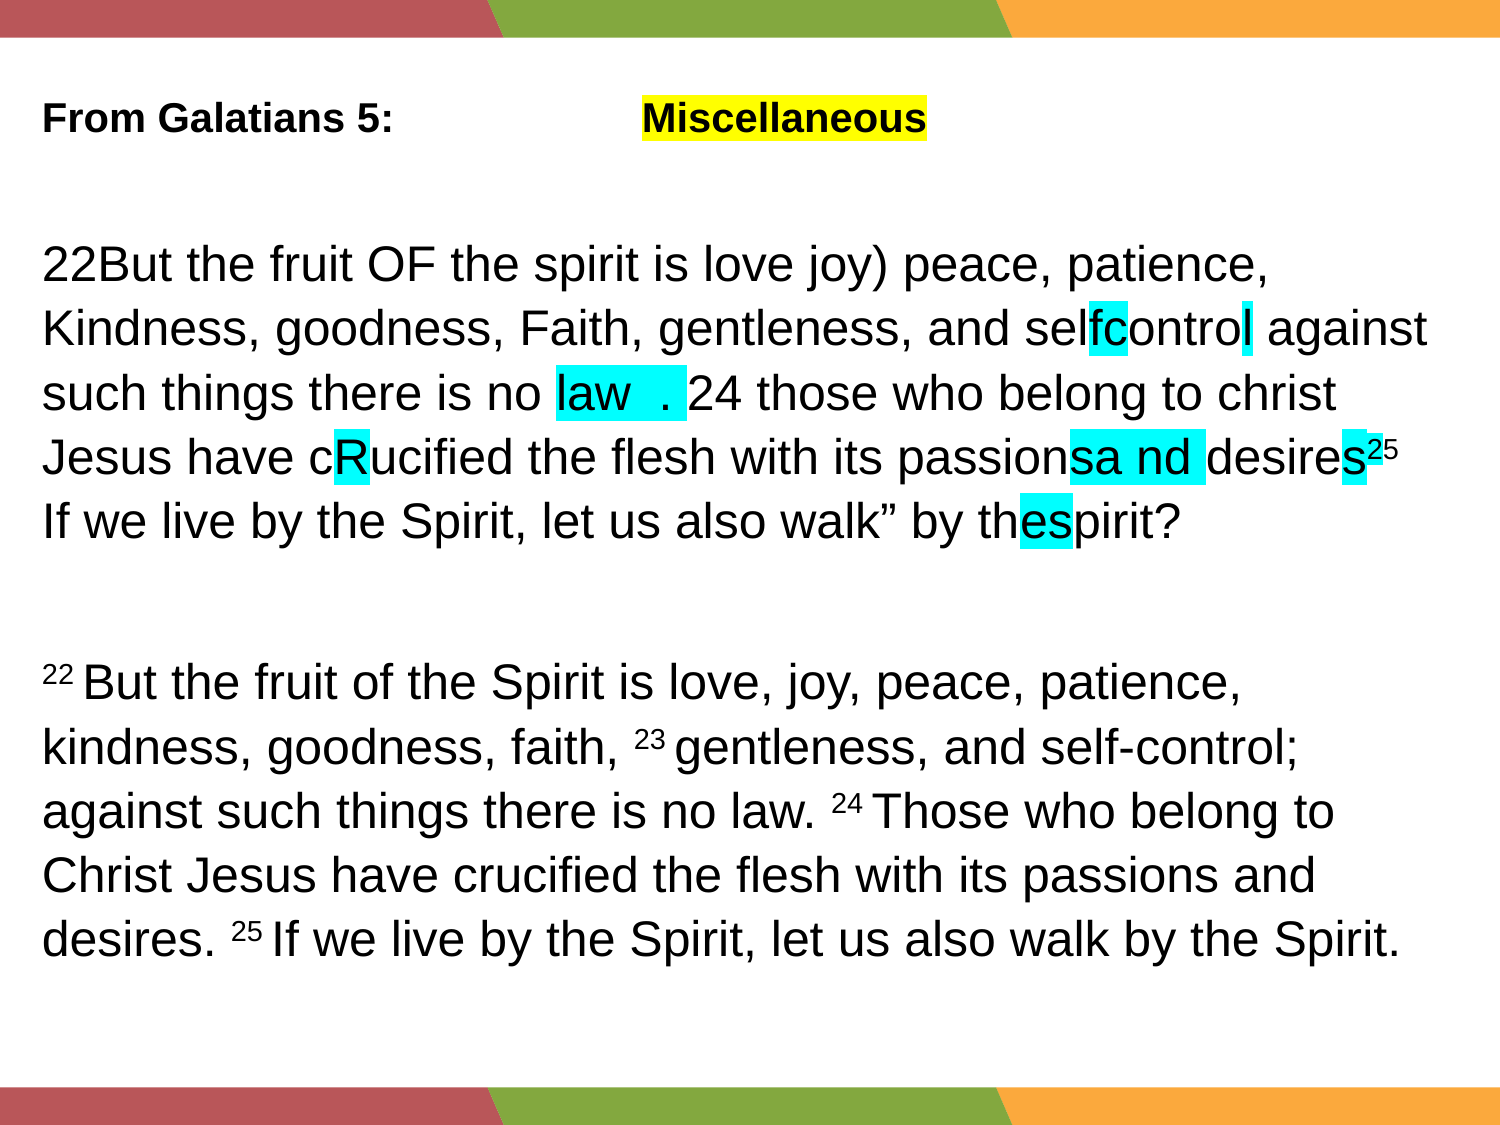

From Galatians 5:		Miscellaneous

22But the fruit OF the spirit is love joy) peace, patience, Kindness, goodness, Faith, gentleness, and selfcontrol against such things there is no law  . 24 those who belong to christ Jesus have cRucified the flesh with its passionsa nd desires25     If we live by the Spirit, let us also walk” by thespirit?

22 But the fruit of the Spirit is love, joy, peace, patience, kindness, goodness, faith, 23 gentleness, and self-control; against such things there is no law. 24 Those who belong to Christ Jesus have crucified the flesh with its passions and desires. 25 If we live by the Spirit, let us also walk by the Spirit.